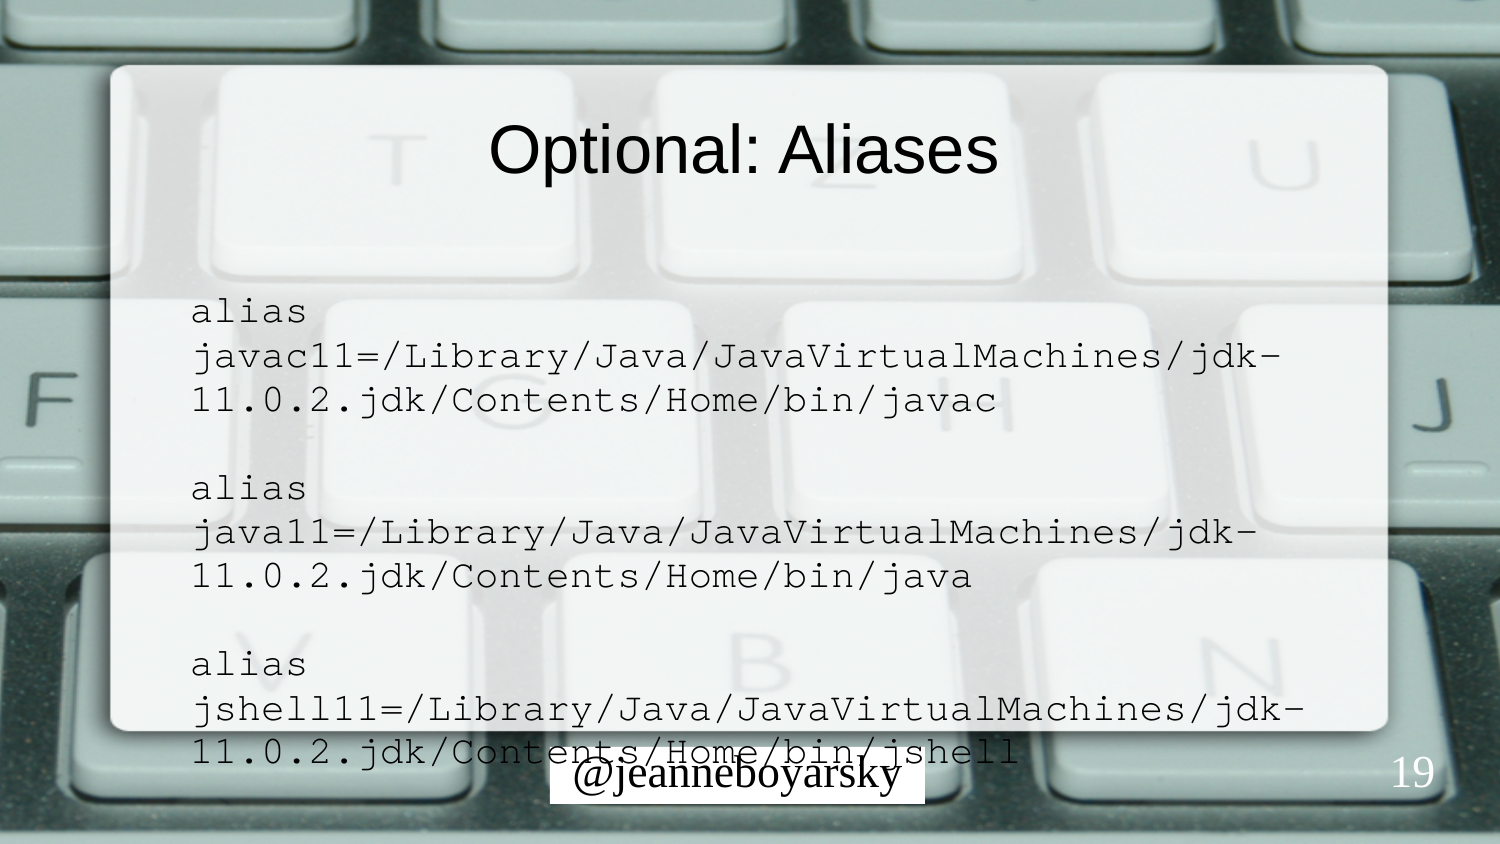

# Optional: Aliases
alias javac11=/Library/Java/JavaVirtualMachines/jdk-11.0.2.jdk/Contents/Home/bin/javac

alias java11=/Library/Java/JavaVirtualMachines/jdk-11.0.2.jdk/Contents/Home/bin/java

alias jshell11=/Library/Java/JavaVirtualMachines/jdk-11.0.2.jdk/Contents/Home/bin/jshell

19